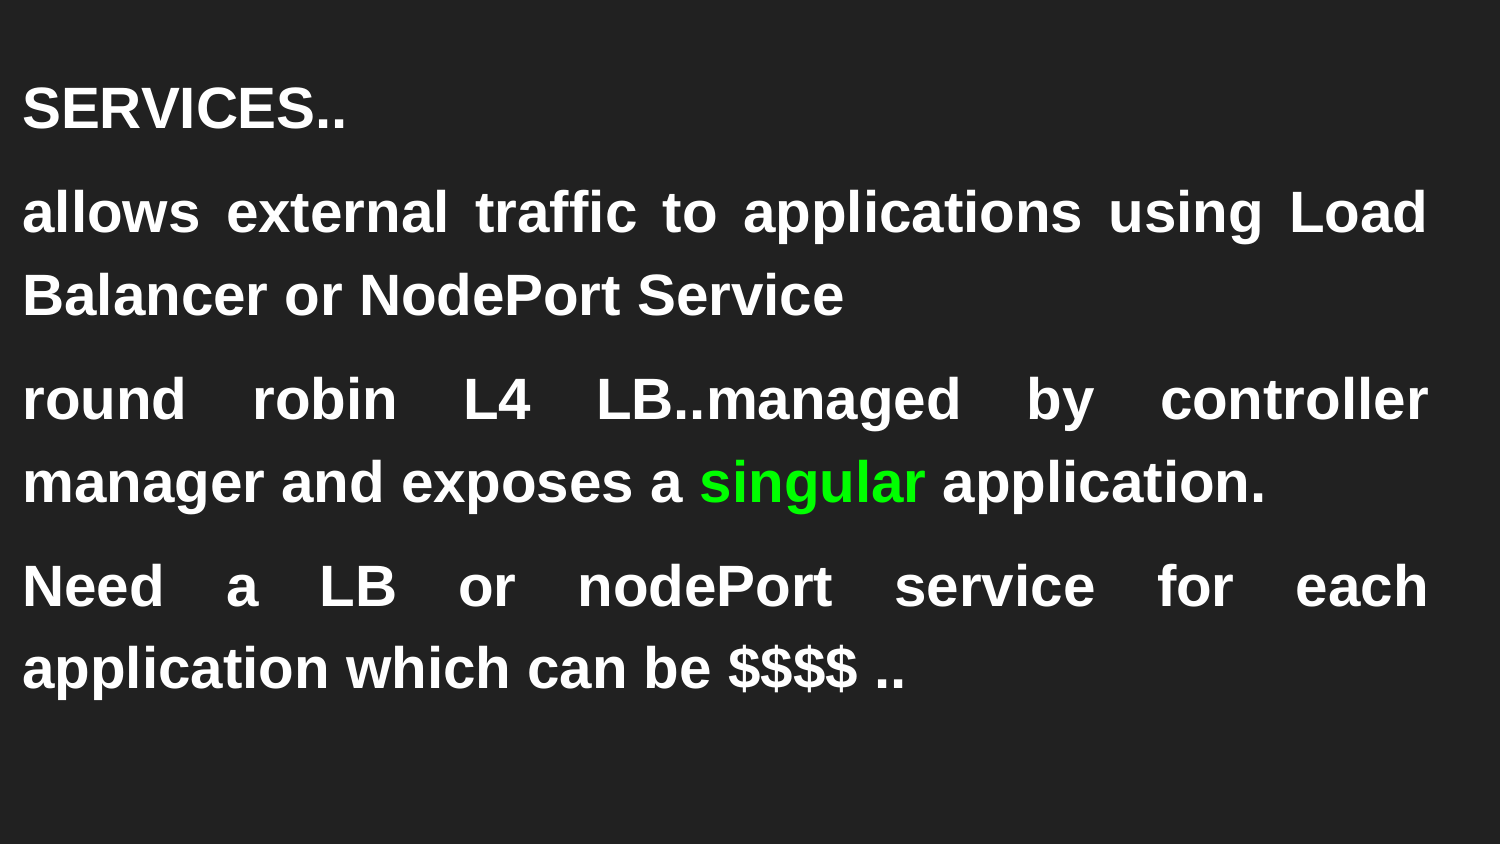

SERVICES..
allows external traffic to applications using Load Balancer or NodePort Service
round robin L4 LB..managed by controller manager and exposes a singular application.
Need a LB or nodePort service for each application which can be $$$$ ..

# Secret